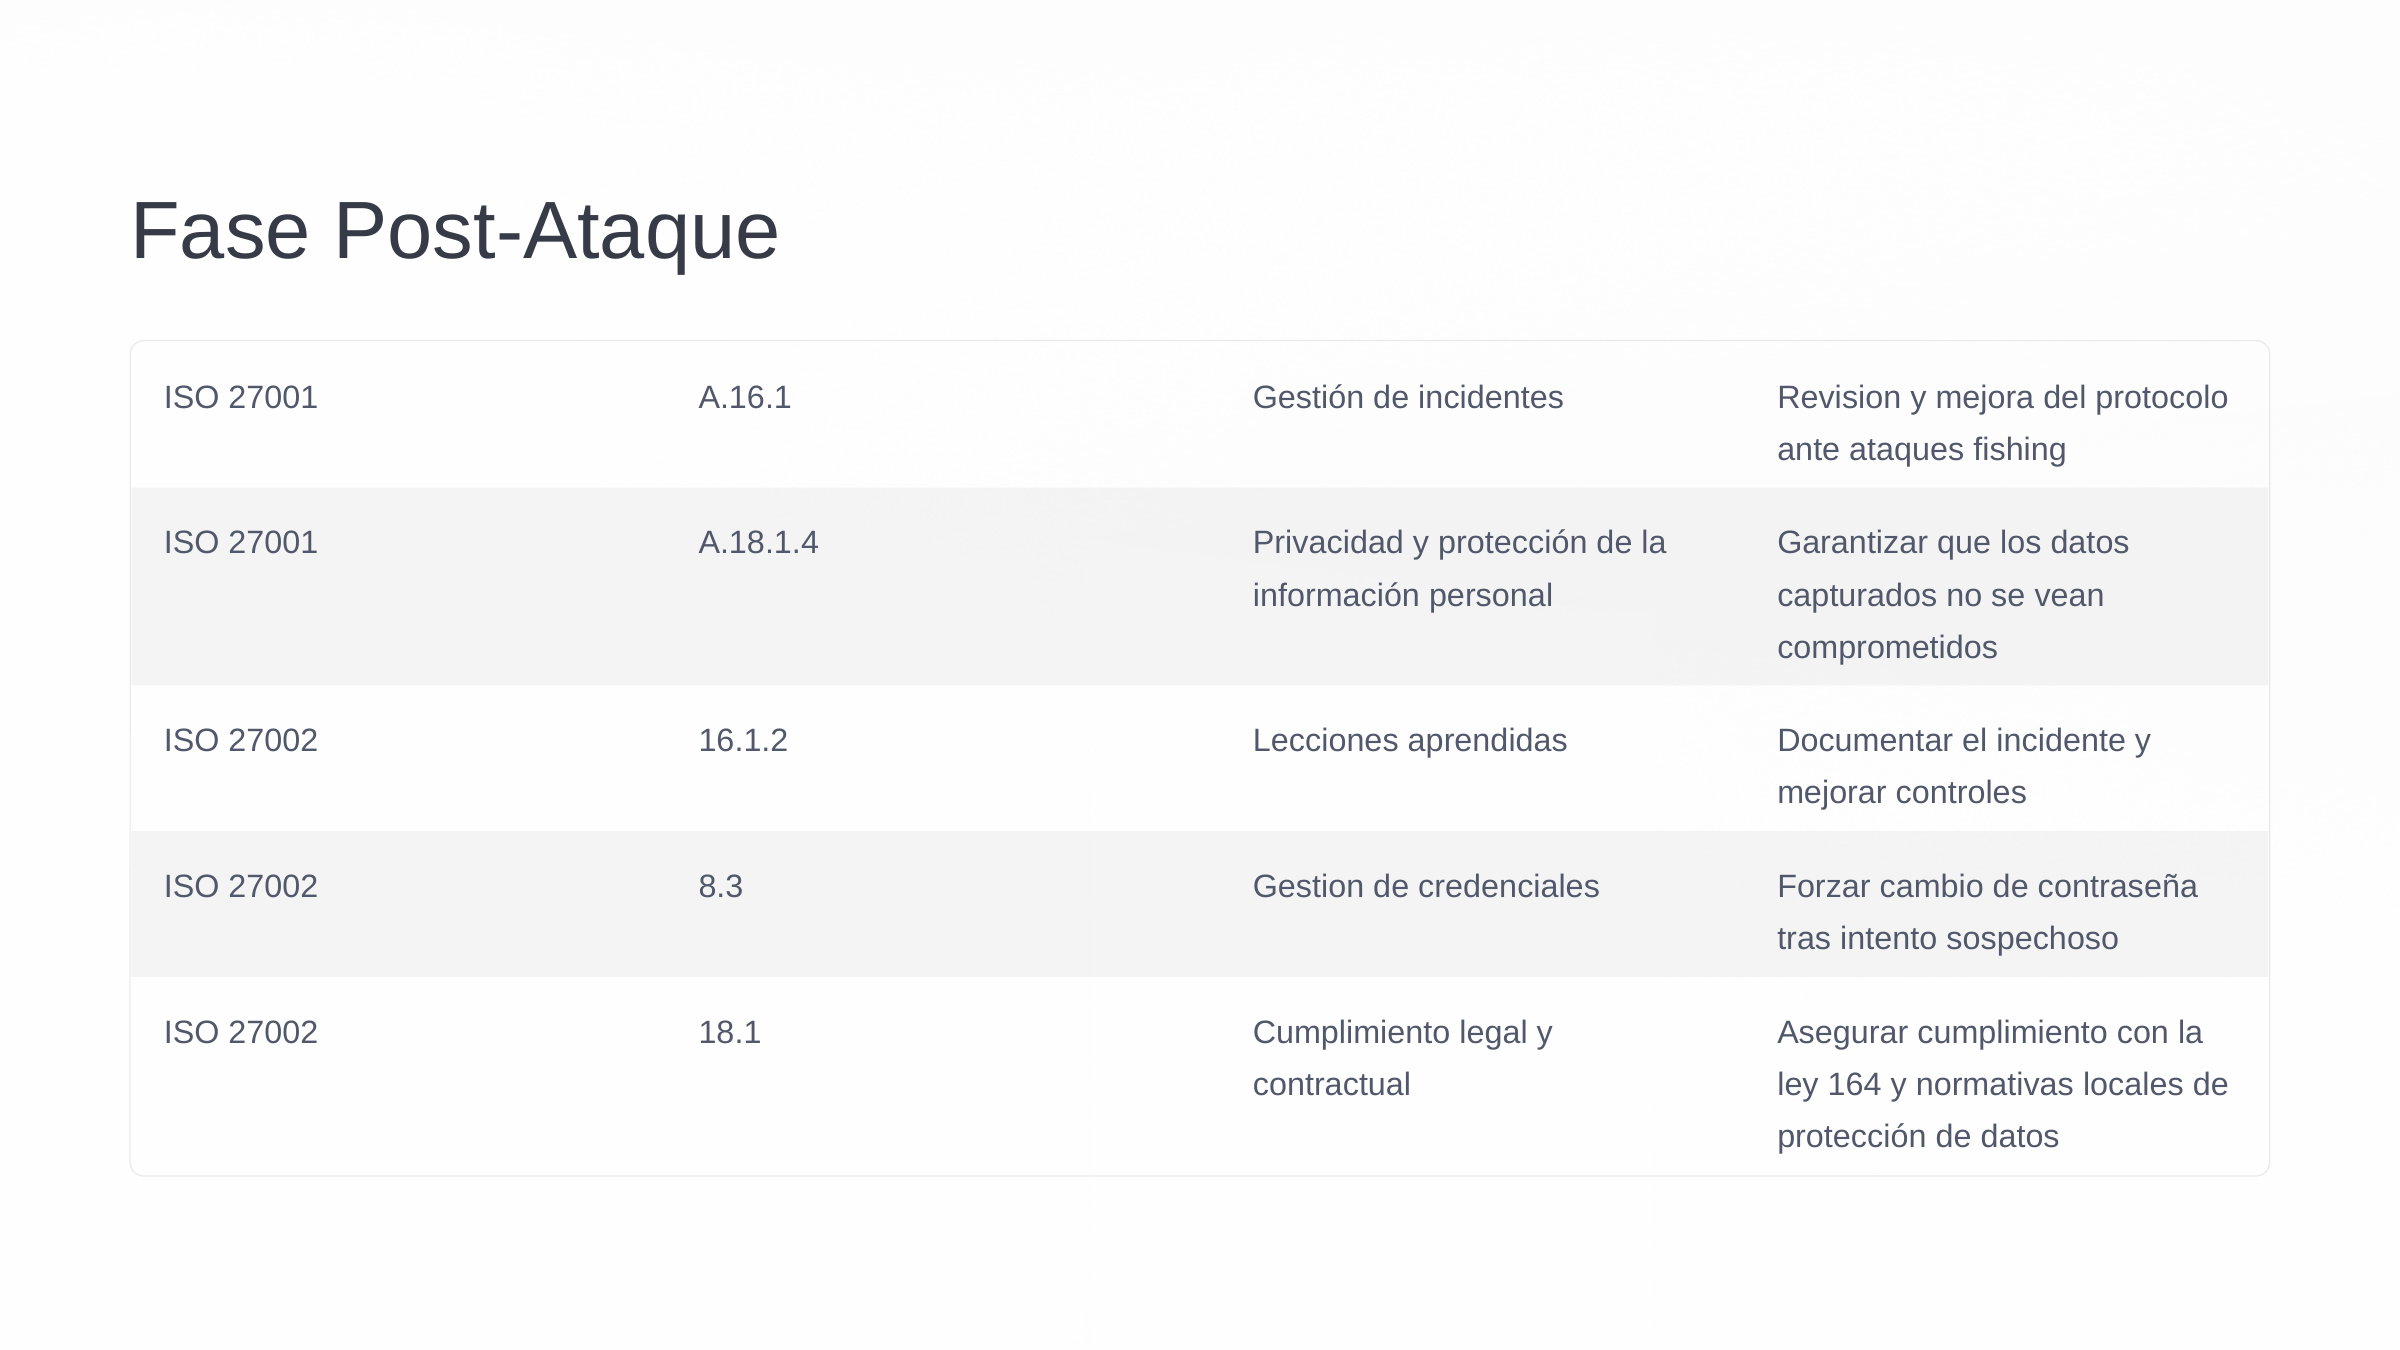

Fase Post-Ataque

ISO 27001
A.16.1
Gestión de incidentes
Revision y mejora del protocolo ante ataques fishing

ISO 27001
A.18.1.4
Privacidad y protección de la información personal
Garantizar que los datos capturados no se vean comprometidos

ISO 27002
16.1.2
Lecciones aprendidas
Documentar el incidente y mejorar controles

ISO 27002
8.3
Gestion de credenciales
Forzar cambio de contraseña tras intento sospechoso

ISO 27002
18.1
Cumplimiento legal y contractual
Asegurar cumplimiento con la ley 164 y normativas locales de protección de datos